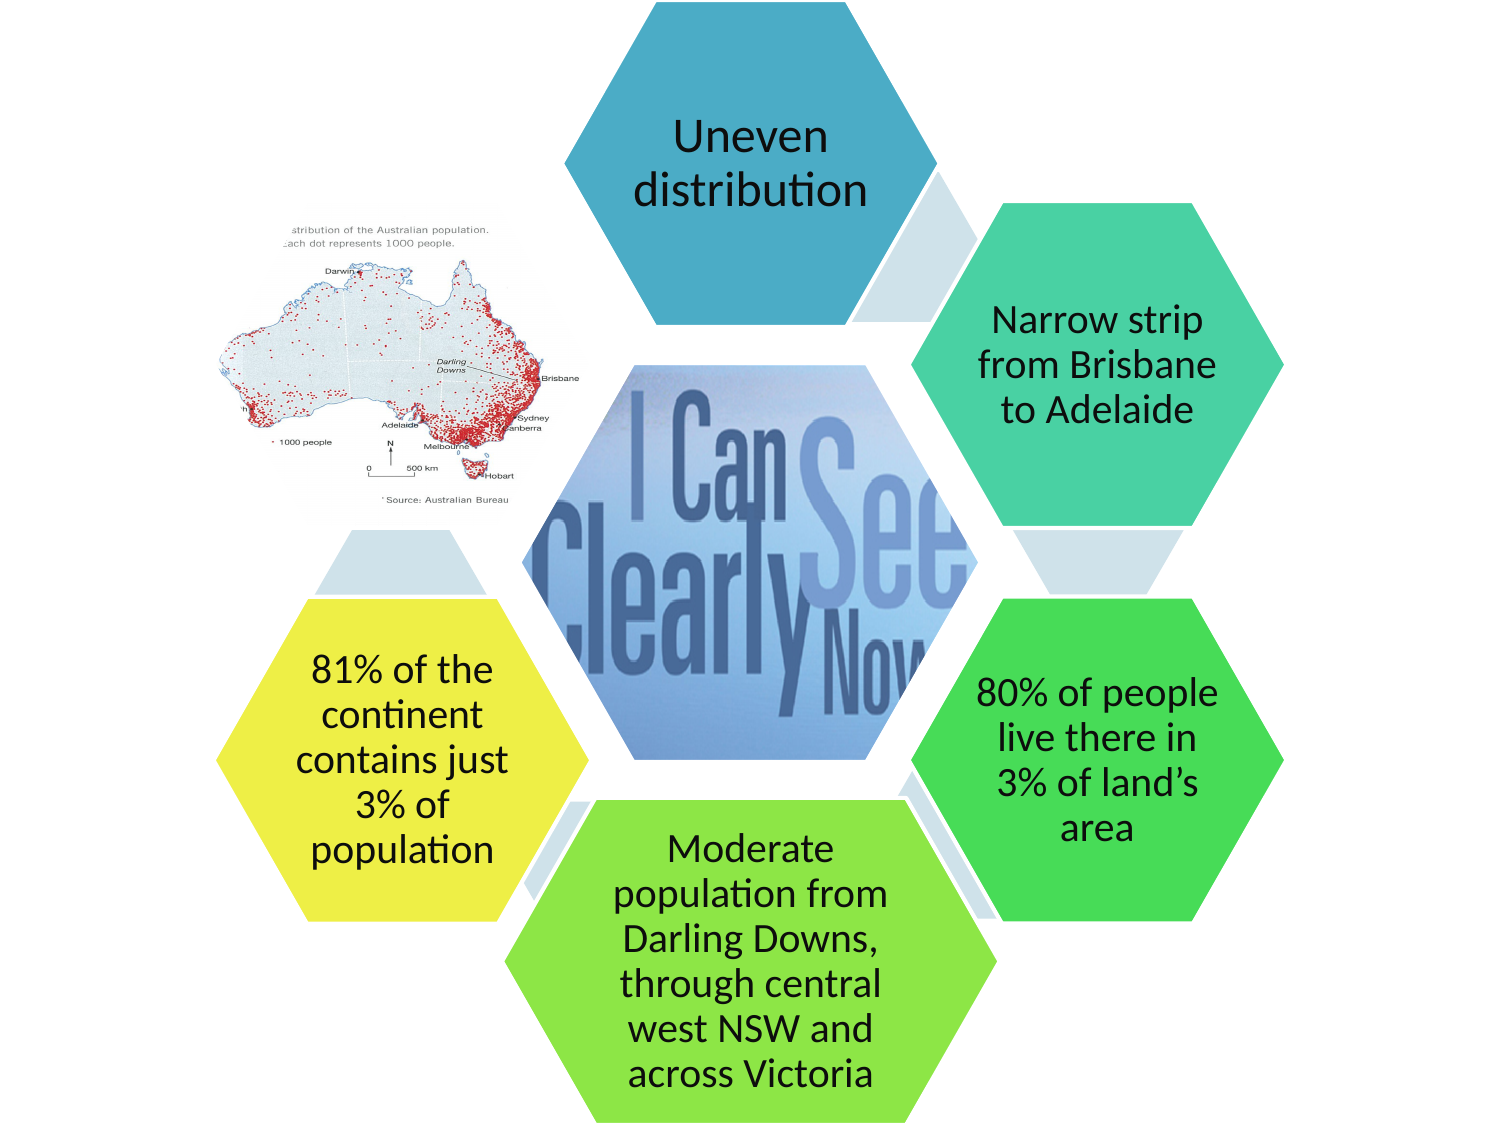

Uneven distribution
Narrow strip from Brisbane to Adelaide
80% of people live there in 3% of land’s area
Moderate population from Darling Downs, through central west NSW and across Victoria
81% of the continent contains just 3% of population